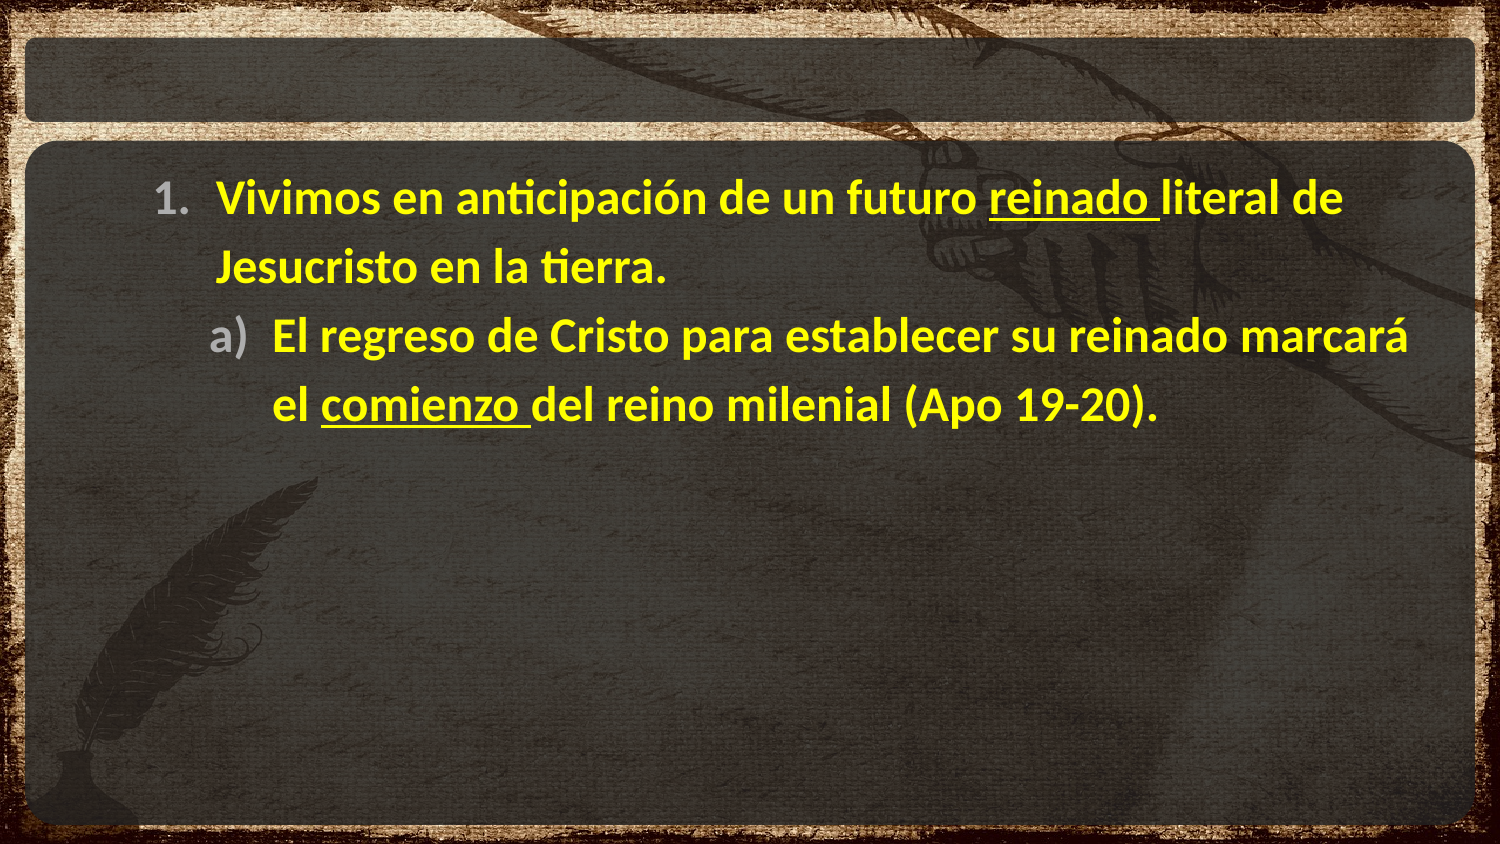

#
Vivimos en anticipación de un futuro reinado literal de Jesucristo en la tierra.
El regreso de Cristo para establecer su reinado marcará el comienzo del reino milenial (Apo 19-20).